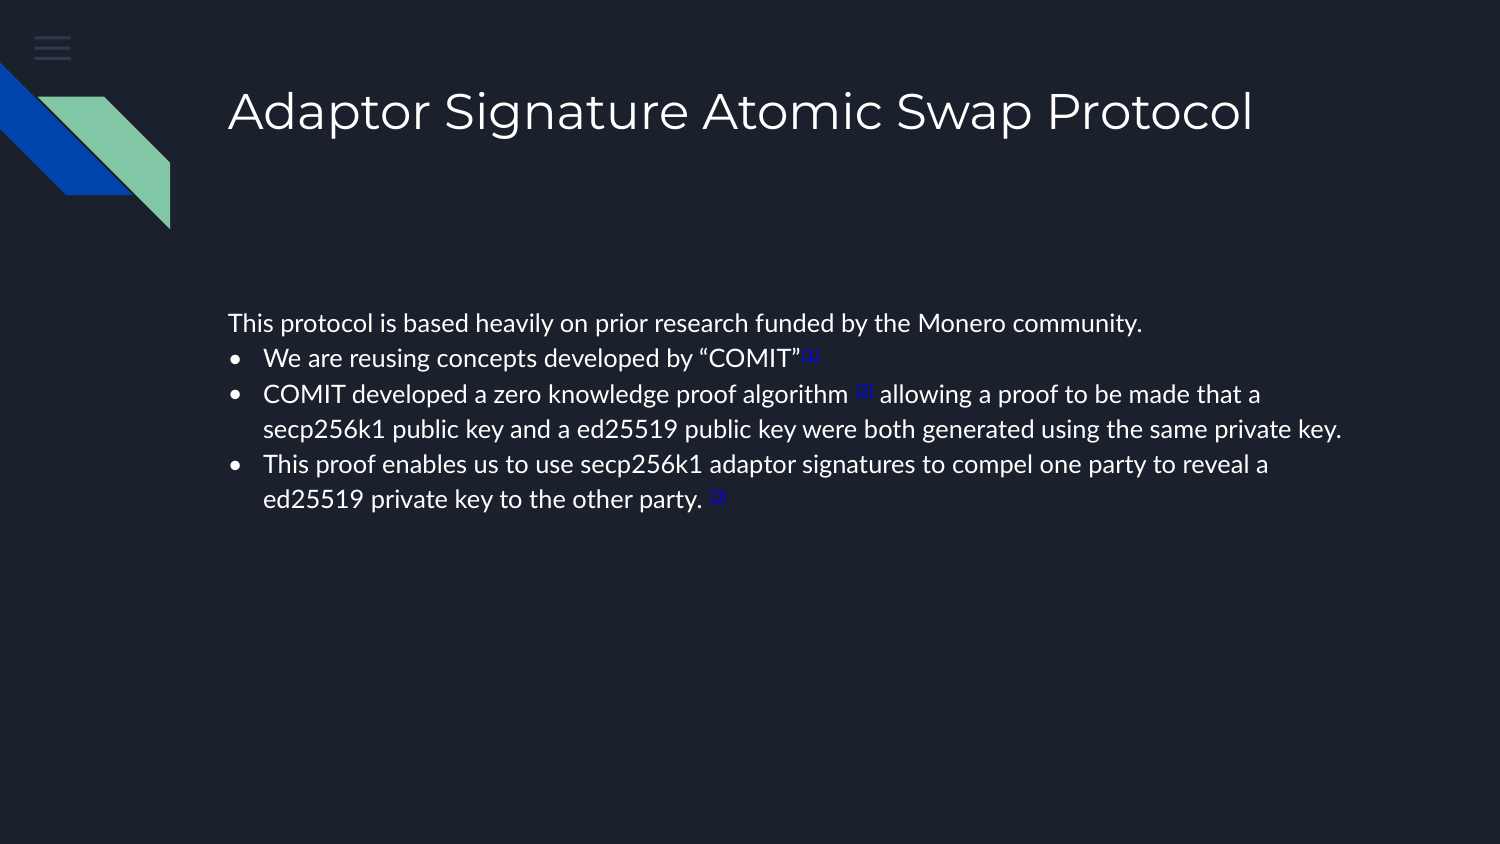

# Adaptor Signature Atomic Swap Protocol

This protocol is based heavily on prior research funded by the Monero community.
We are reusing concepts developed by “COMIT”[1]
COMIT developed a zero knowledge proof algorithm [2] allowing a proof to be made that a secp256k1 public key and a ed25519 public key were both generated using the same private key.
This proof enables us to use secp256k1 adaptor signatures to compel one party to reveal a ed25519 private key to the other party. [3]